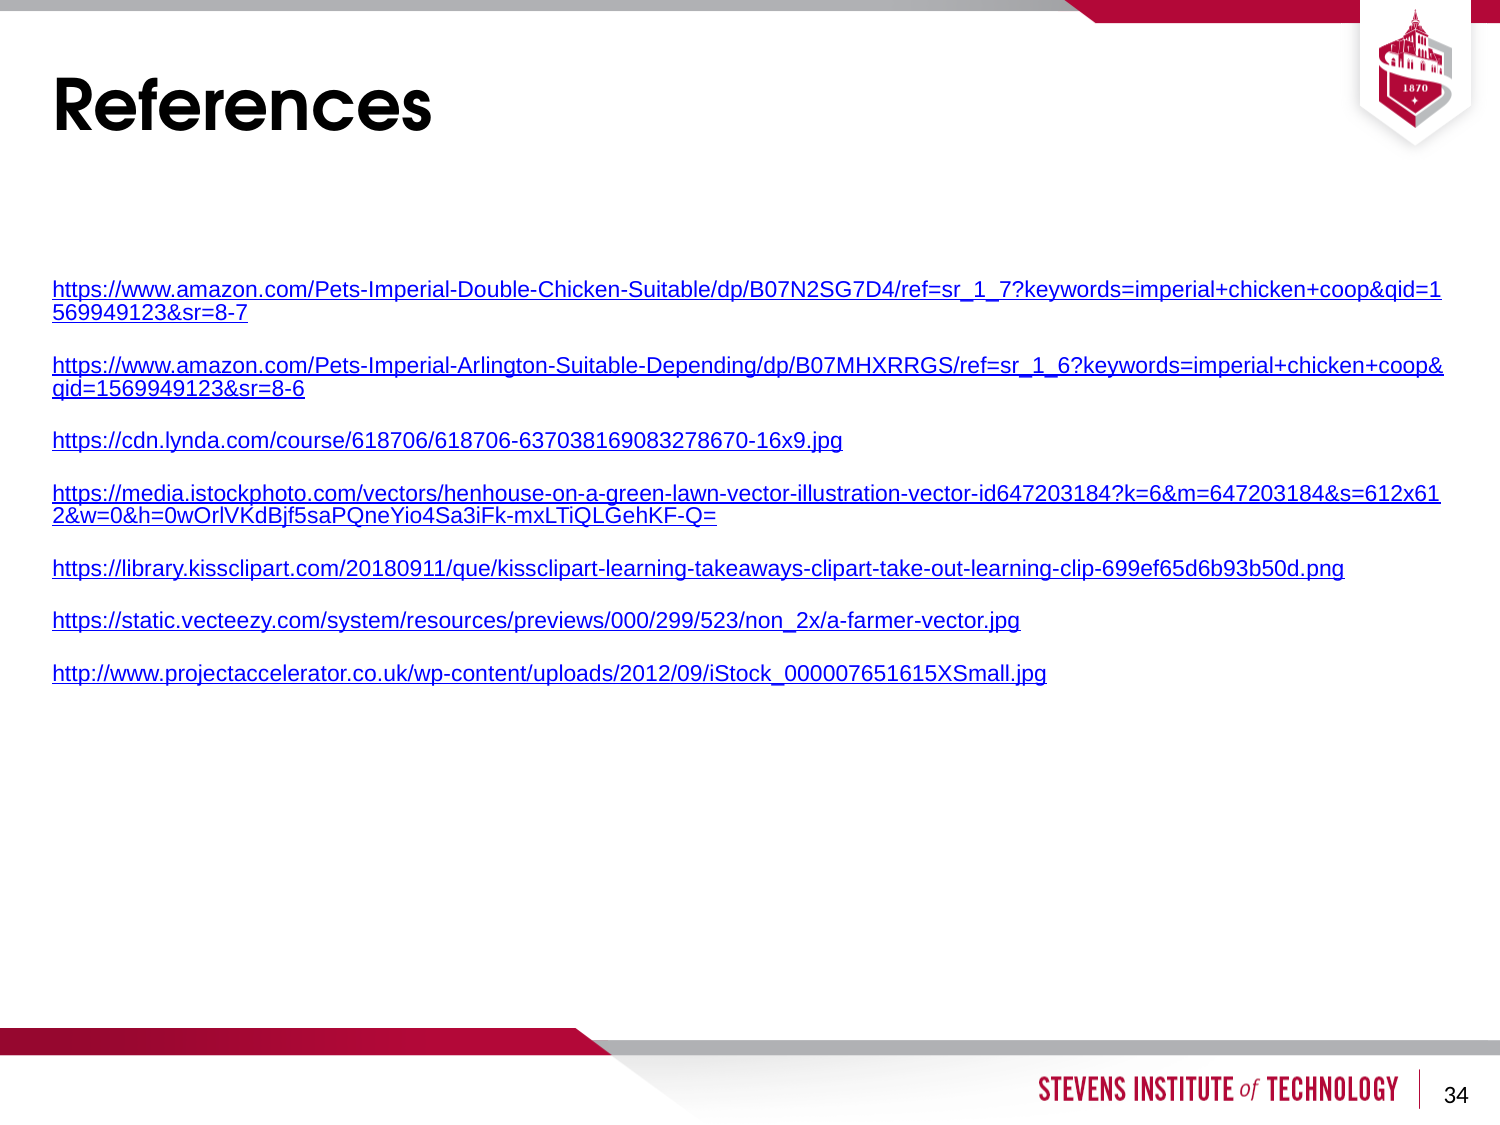

# References
https://www.amazon.com/Pets-Imperial-Double-Chicken-Suitable/dp/B07N2SG7D4/ref=sr_1_7?keywords=imperial+chicken+coop&qid=1569949123&sr=8-7
https://www.amazon.com/Pets-Imperial-Arlington-Suitable-Depending/dp/B07MHXRRGS/ref=sr_1_6?keywords=imperial+chicken+coop&qid=1569949123&sr=8-6
https://cdn.lynda.com/course/618706/618706-637038169083278670-16x9.jpg
https://media.istockphoto.com/vectors/henhouse-on-a-green-lawn-vector-illustration-vector-id647203184?k=6&m=647203184&s=612x612&w=0&h=0wOrlVKdBjf5saPQneYio4Sa3iFk-mxLTiQLGehKF-Q=
https://library.kissclipart.com/20180911/que/kissclipart-learning-takeaways-clipart-take-out-learning-clip-699ef65d6b93b50d.png
https://static.vecteezy.com/system/resources/previews/000/299/523/non_2x/a-farmer-vector.jpg
http://www.projectaccelerator.co.uk/wp-content/uploads/2012/09/iStock_000007651615XSmall.jpg

34